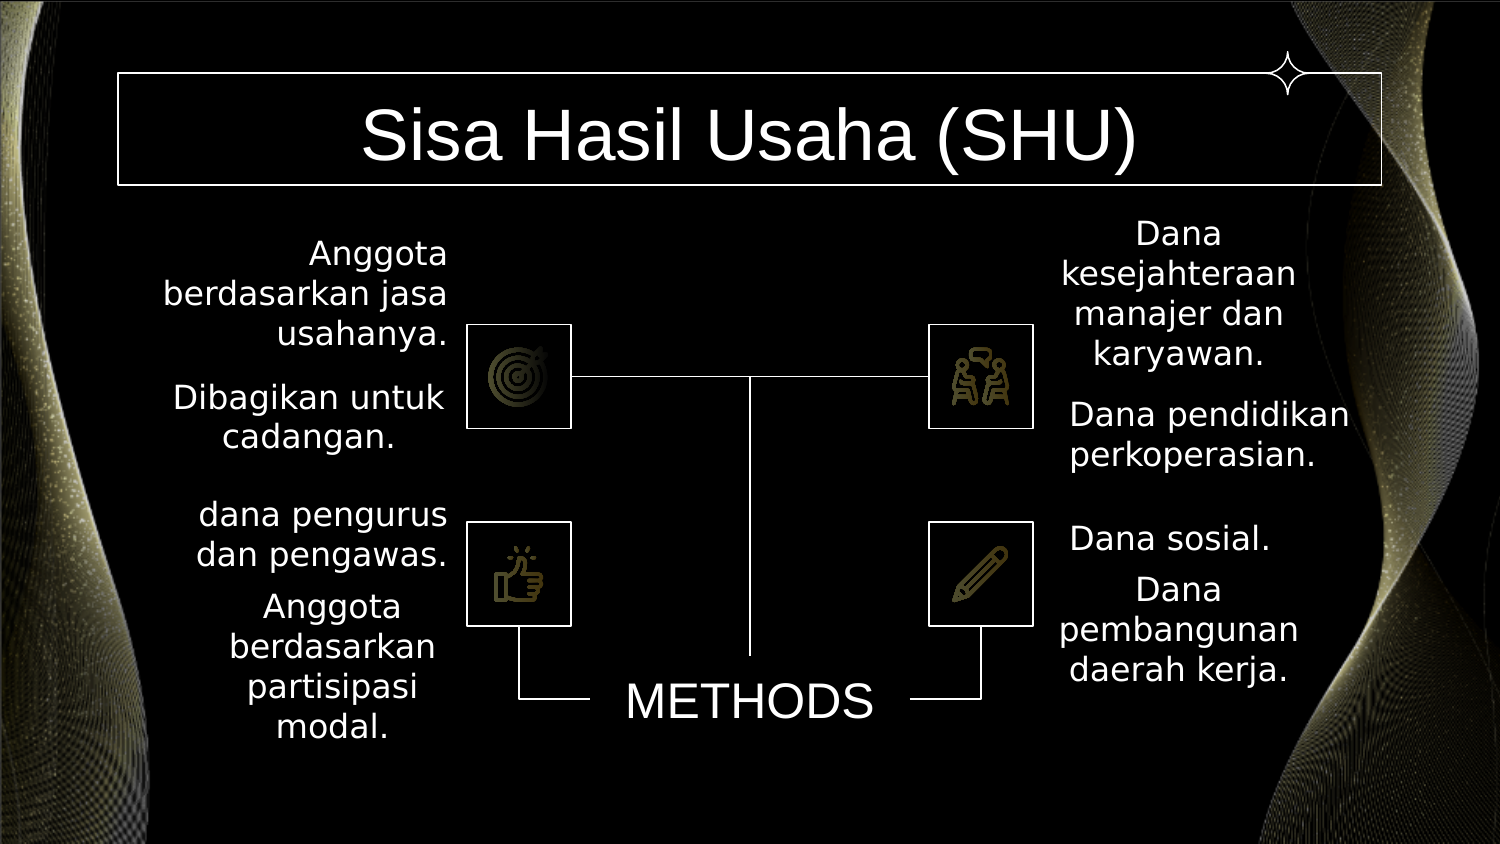

# Sisa Hasil Usaha (SHU)
Anggota berdasarkan jasa usahanya.
Dana kesejahteraan manajer dan karyawan.

Dibagikan untuk cadangan.
Dana pendidikan perkoperasian.
Dana sosial.
dana pengurus dan pengawas.

Anggota berdasarkan partisipasi modal.
Dana pembangunan daerah kerja.
METHODS